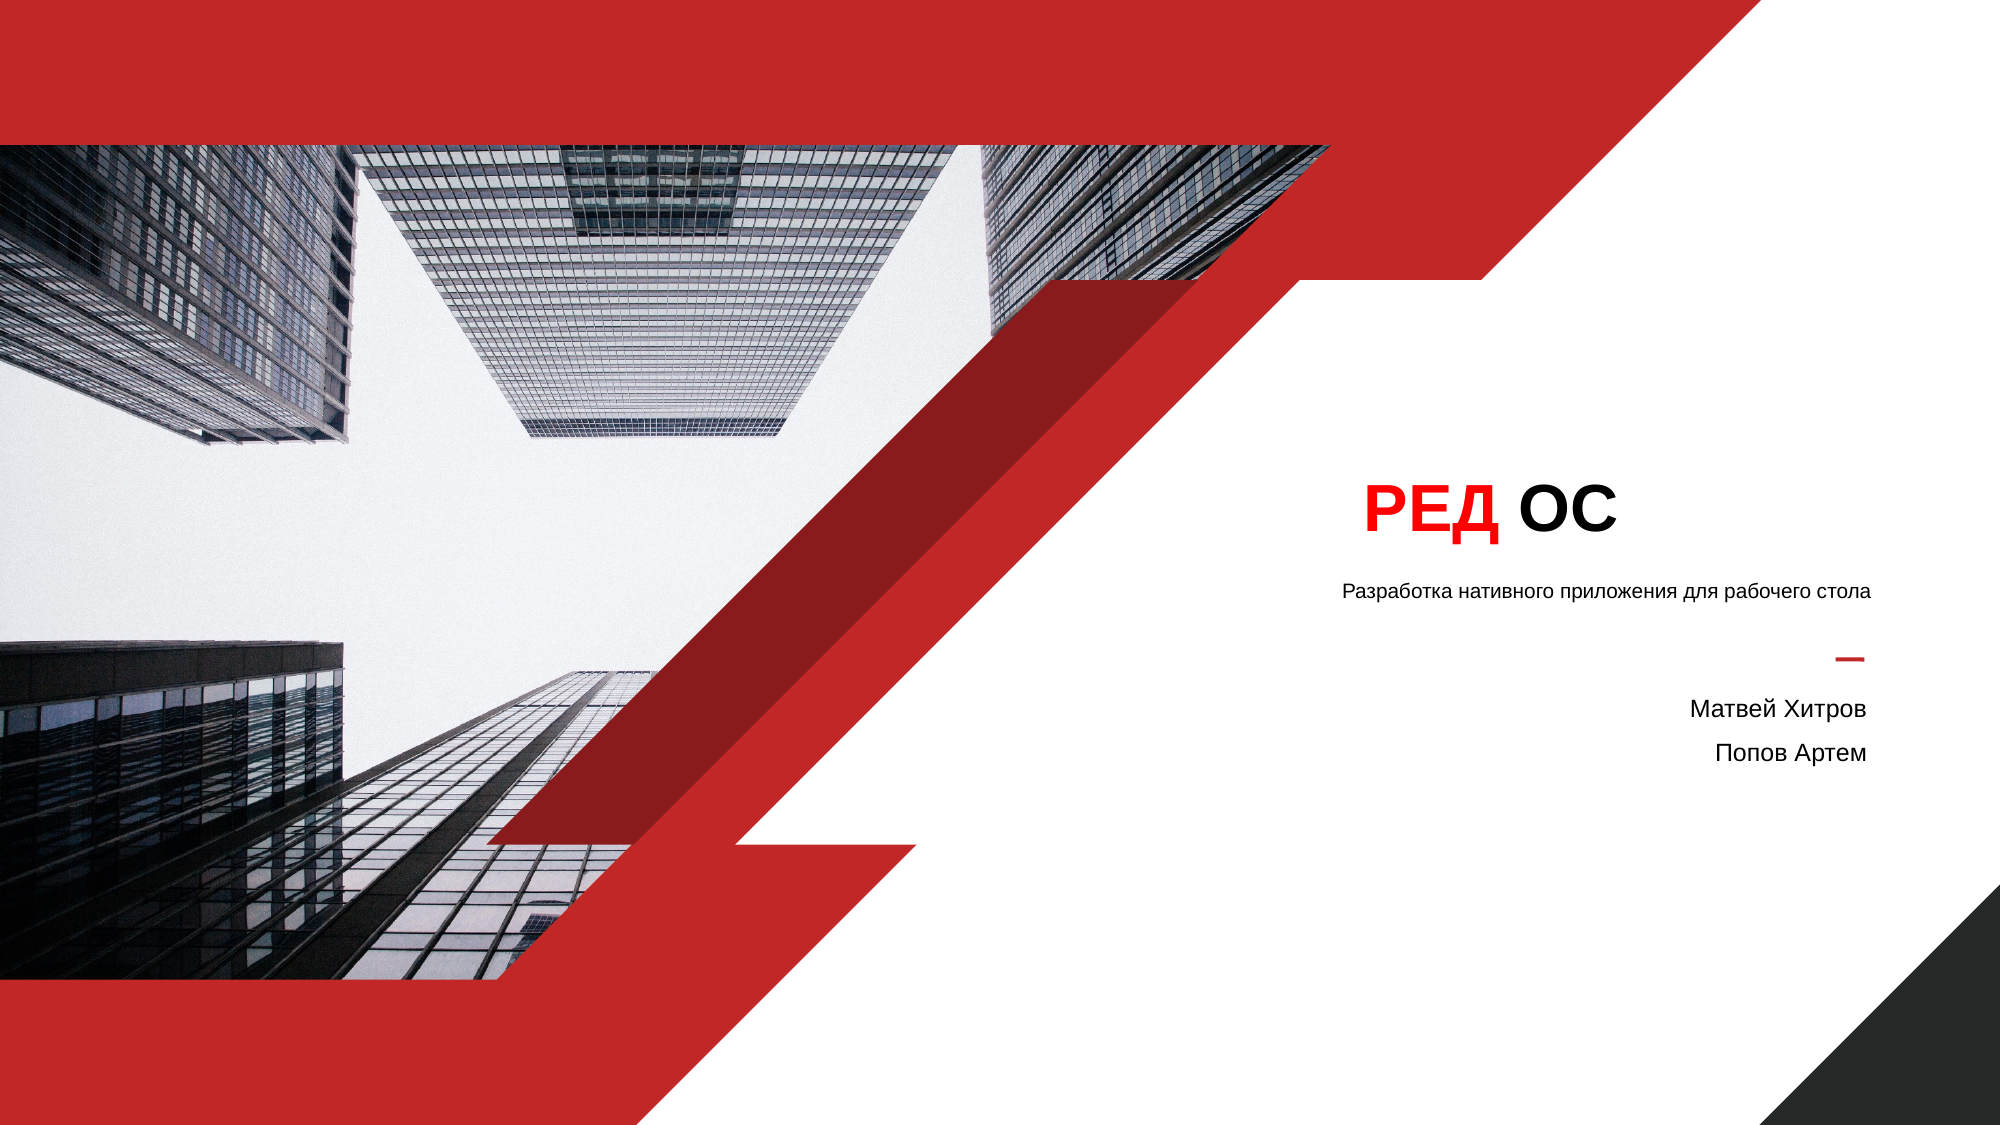

РЕД ОС
Разработка нативного приложения для рабочего стола
Матвей Хитров
Попов Артем